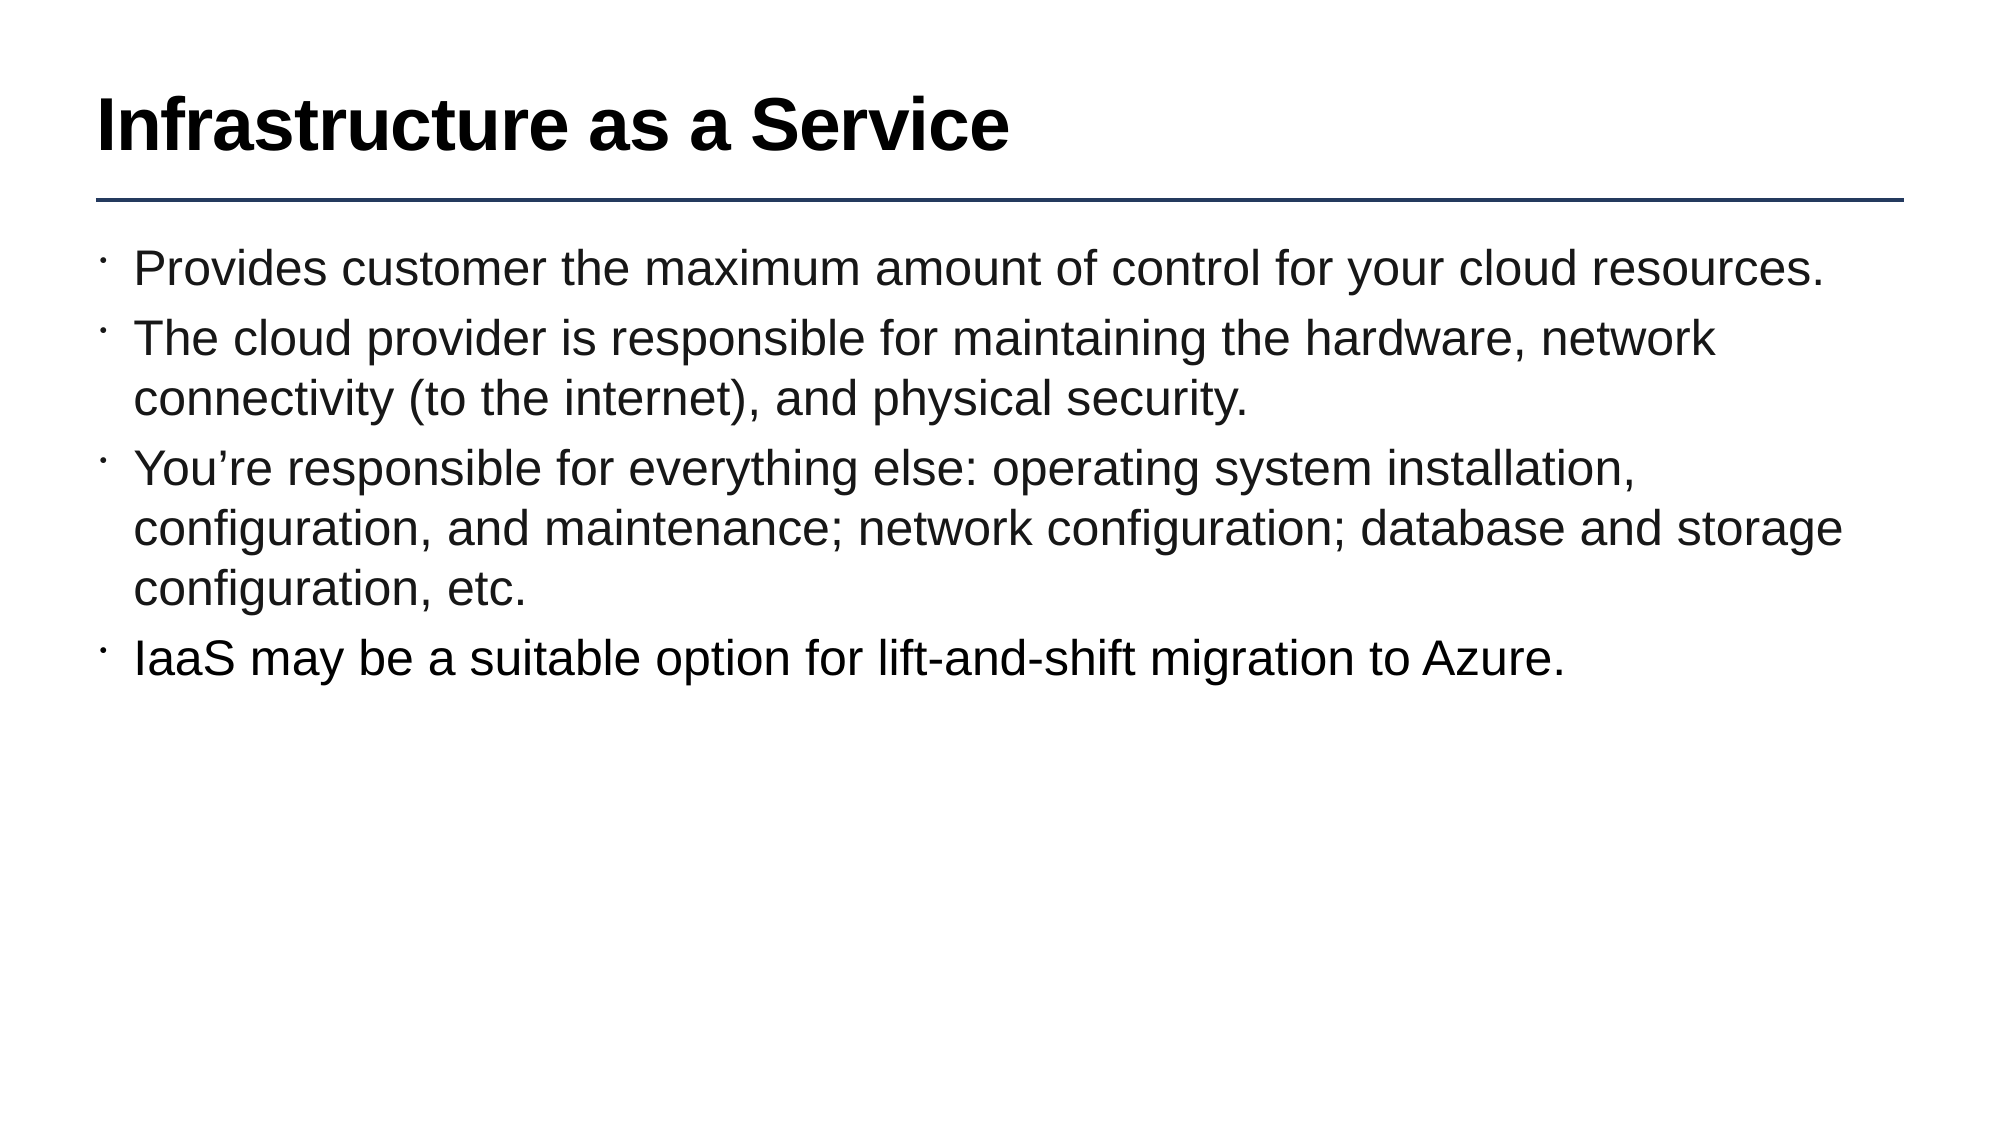

# Infrastructure as a Service

Provides customer the maximum amount of control for your cloud resources.
The cloud provider is responsible for maintaining the hardware, network connectivity (to the internet), and physical security.
You’re responsible for everything else: operating system installation, configuration, and maintenance; network configuration; database and storage configuration, etc.
IaaS may be a suitable option for lift-and-shift migration to Azure.